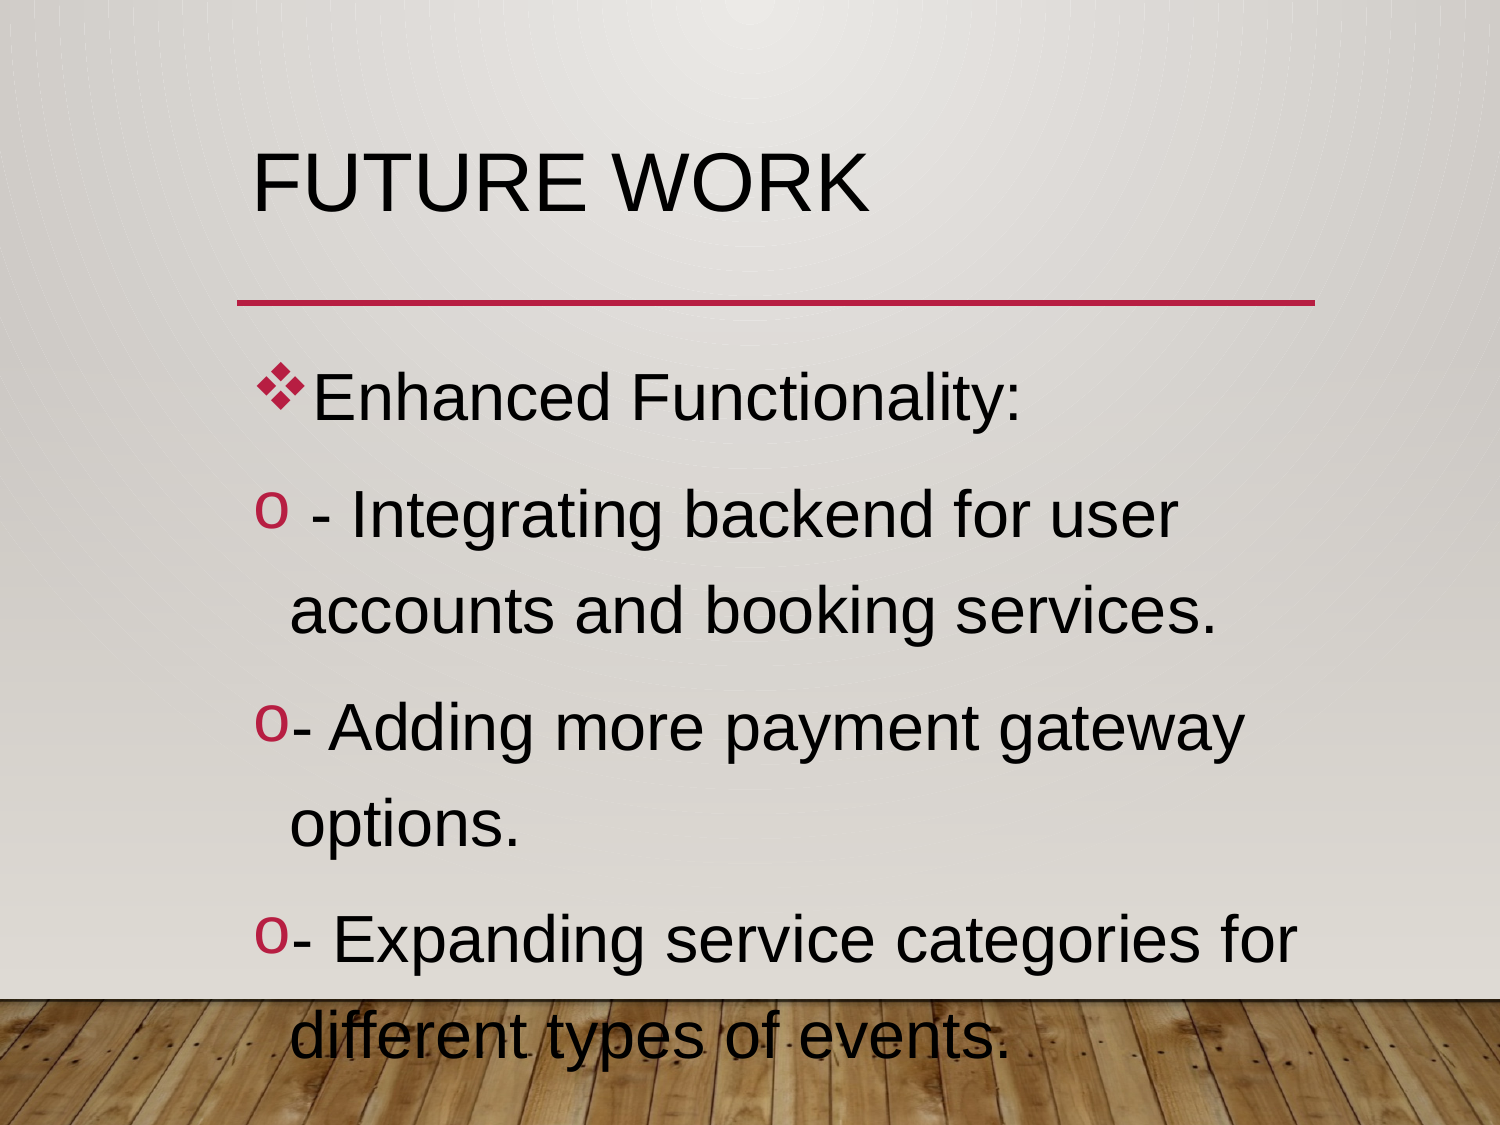

# Future Work
Enhanced Functionality:
 - Integrating backend for user accounts and booking services.
- Adding more payment gateway options.
- Expanding service categories for different types of events.